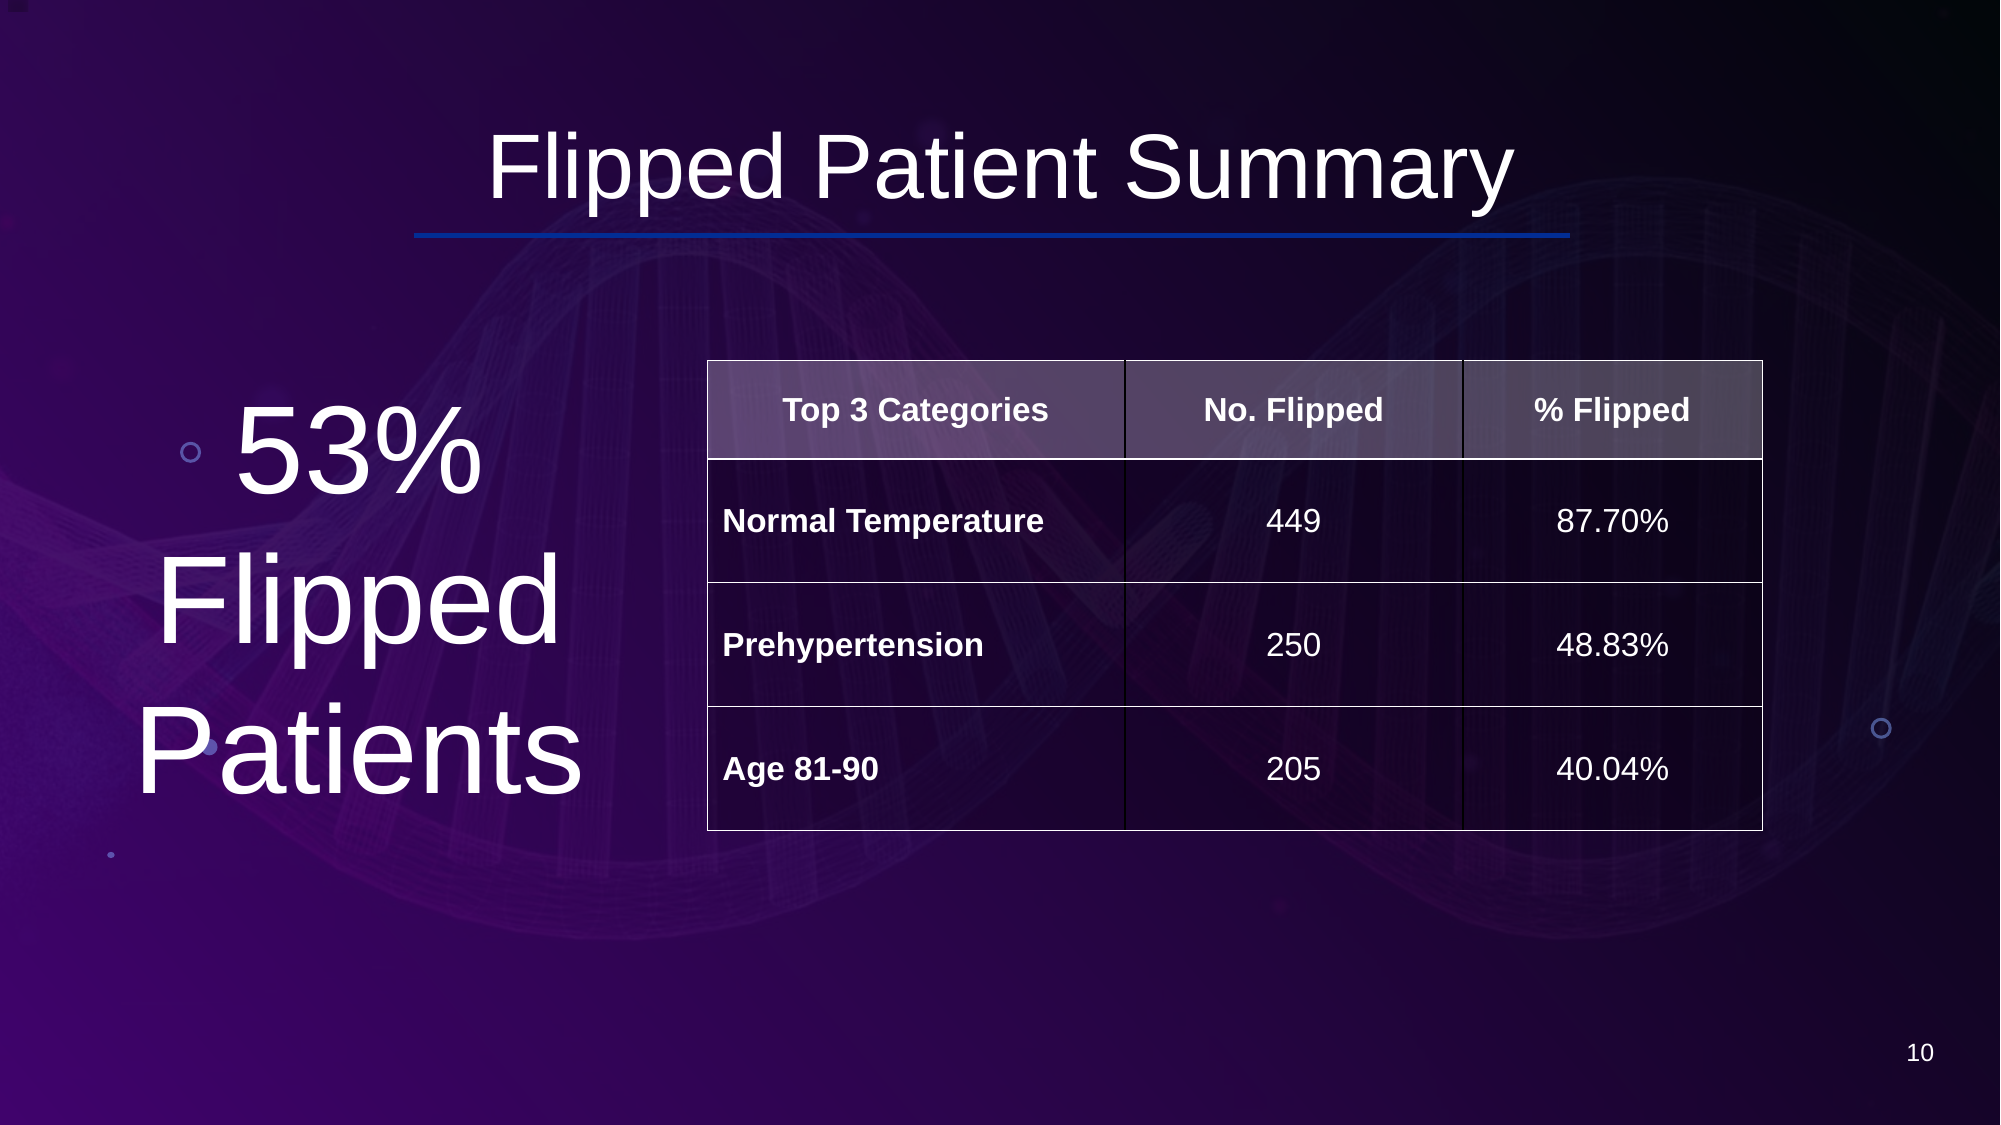

# Flipped Patient Summary
53% Flipped Patients
| Top 3 Categories | No. Flipped | % Flipped |
| --- | --- | --- |
| Normal Temperature | 449 | 87.70% |
| Prehypertension | 250 | 48.83% |
| Age 81-90 | 205 | 40.04% |
10